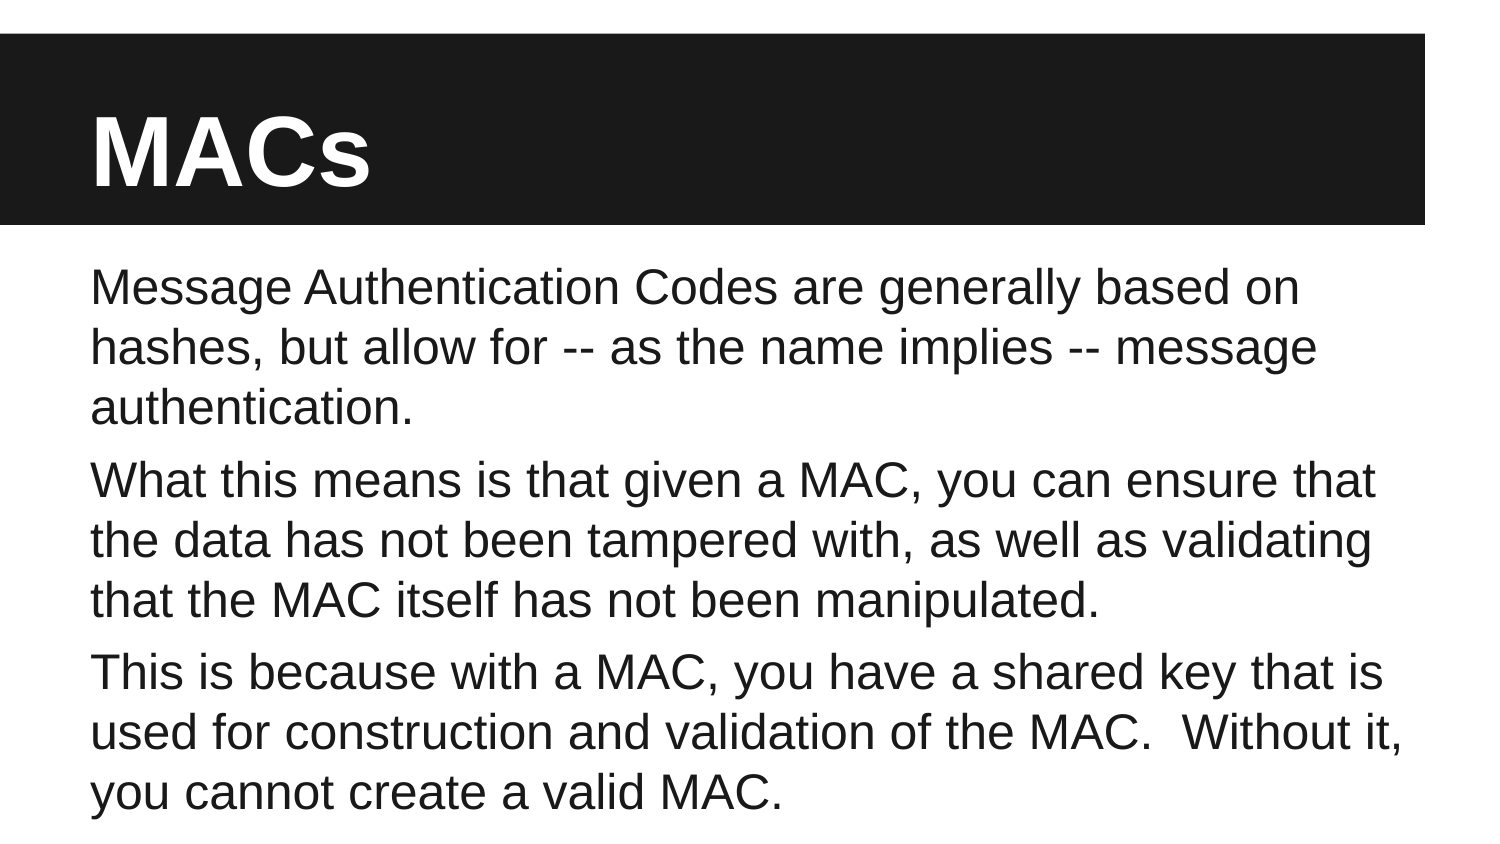

# MACs
Message Authentication Codes are generally based on hashes, but allow for -- as the name implies -- message authentication.
What this means is that given a MAC, you can ensure that the data has not been tampered with, as well as validating that the MAC itself has not been manipulated.
This is because with a MAC, you have a shared key that is used for construction and validation of the MAC.  Without it, you cannot create a valid MAC.